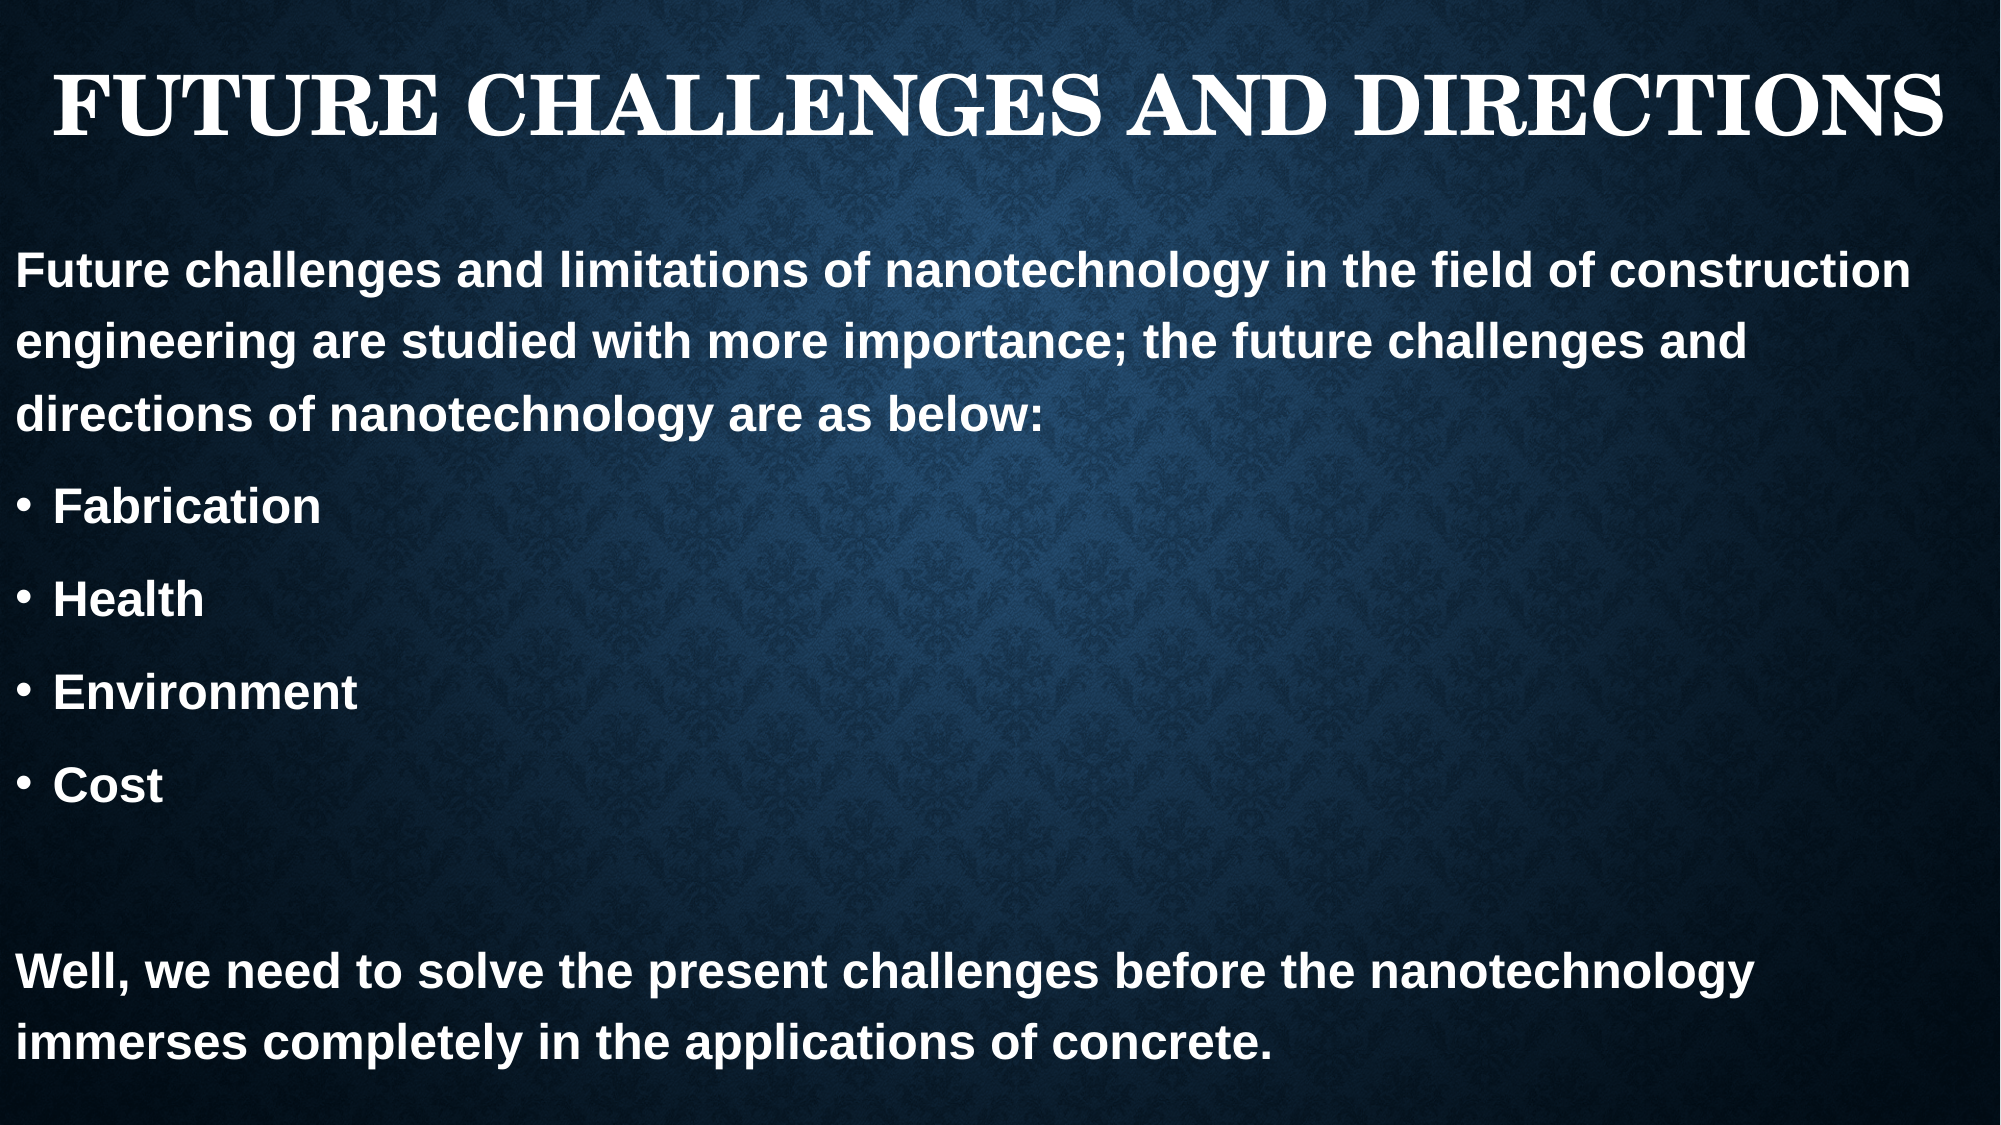

# FUTURE CHALLENGES AND DIRECTIONS
Future challenges and limitations of nanotechnology in the field of construction engineering are studied with more importance; the future challenges and directions of nanotechnology are as below:
Fabrication
Health
Environment
Cost

Well, we need to solve the present challenges before the nanotechnology immerses completely in the applications of concrete.